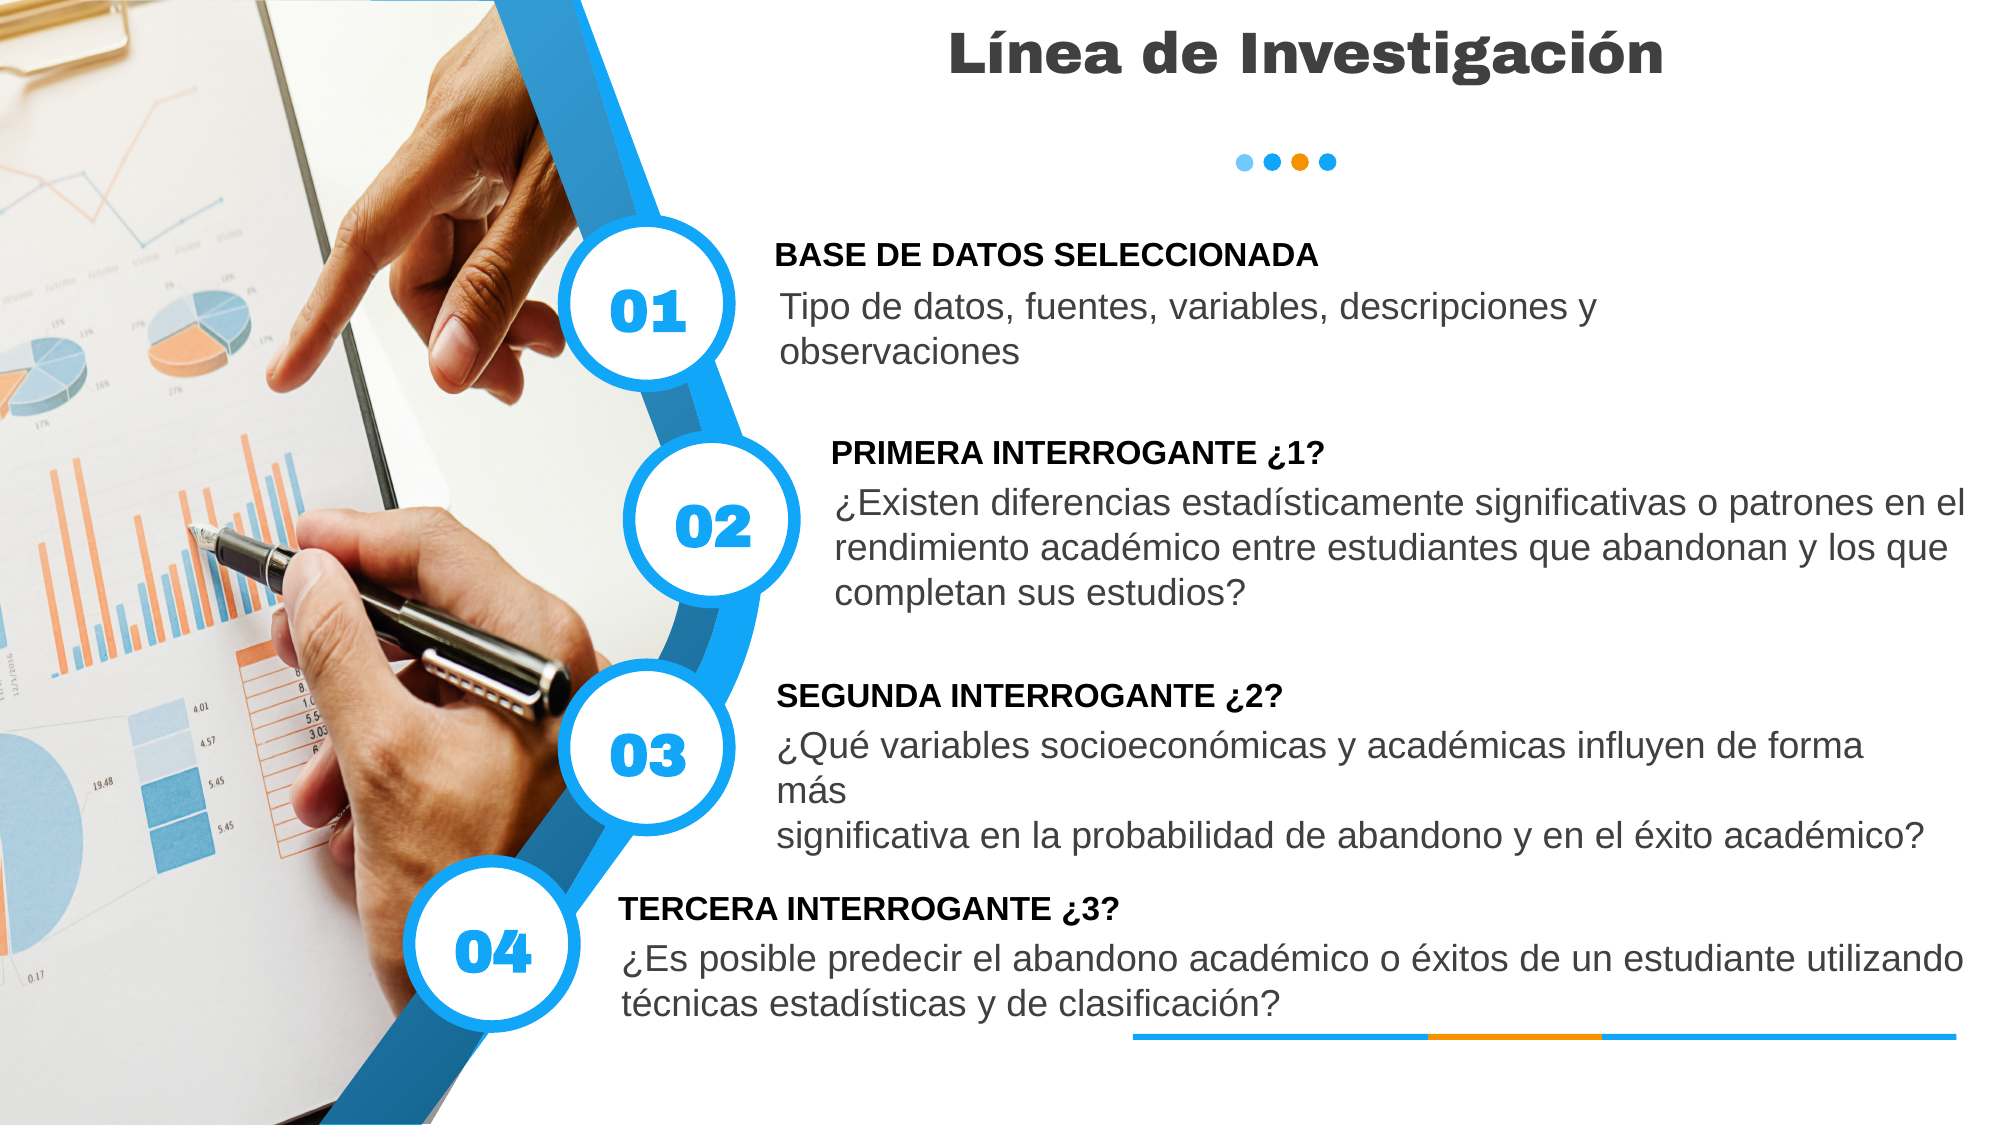

# Línea de Investigación

BASE DE DATOS SELECCIONADA
01
Tipo de datos, fuentes, variables, descripciones y observaciones
PRIMERA INTERROGANTE ¿1?

¿Existen diferencias estadísticamente significativas o patrones en el rendimiento académico entre estudiantes que abandonan y los que completan sus estudios?
02
SEGUNDA INTERROGANTE ¿2?

03
¿Qué variables socioeconómicas y académicas influyen de forma más
significativa en la probabilidad de abandono y en el éxito académico?

TERCERA INTERROGANTE ¿3?
04
¿Es posible predecir el abandono académico o éxitos de un estudiante utilizando técnicas estadísticas y de clasificación?